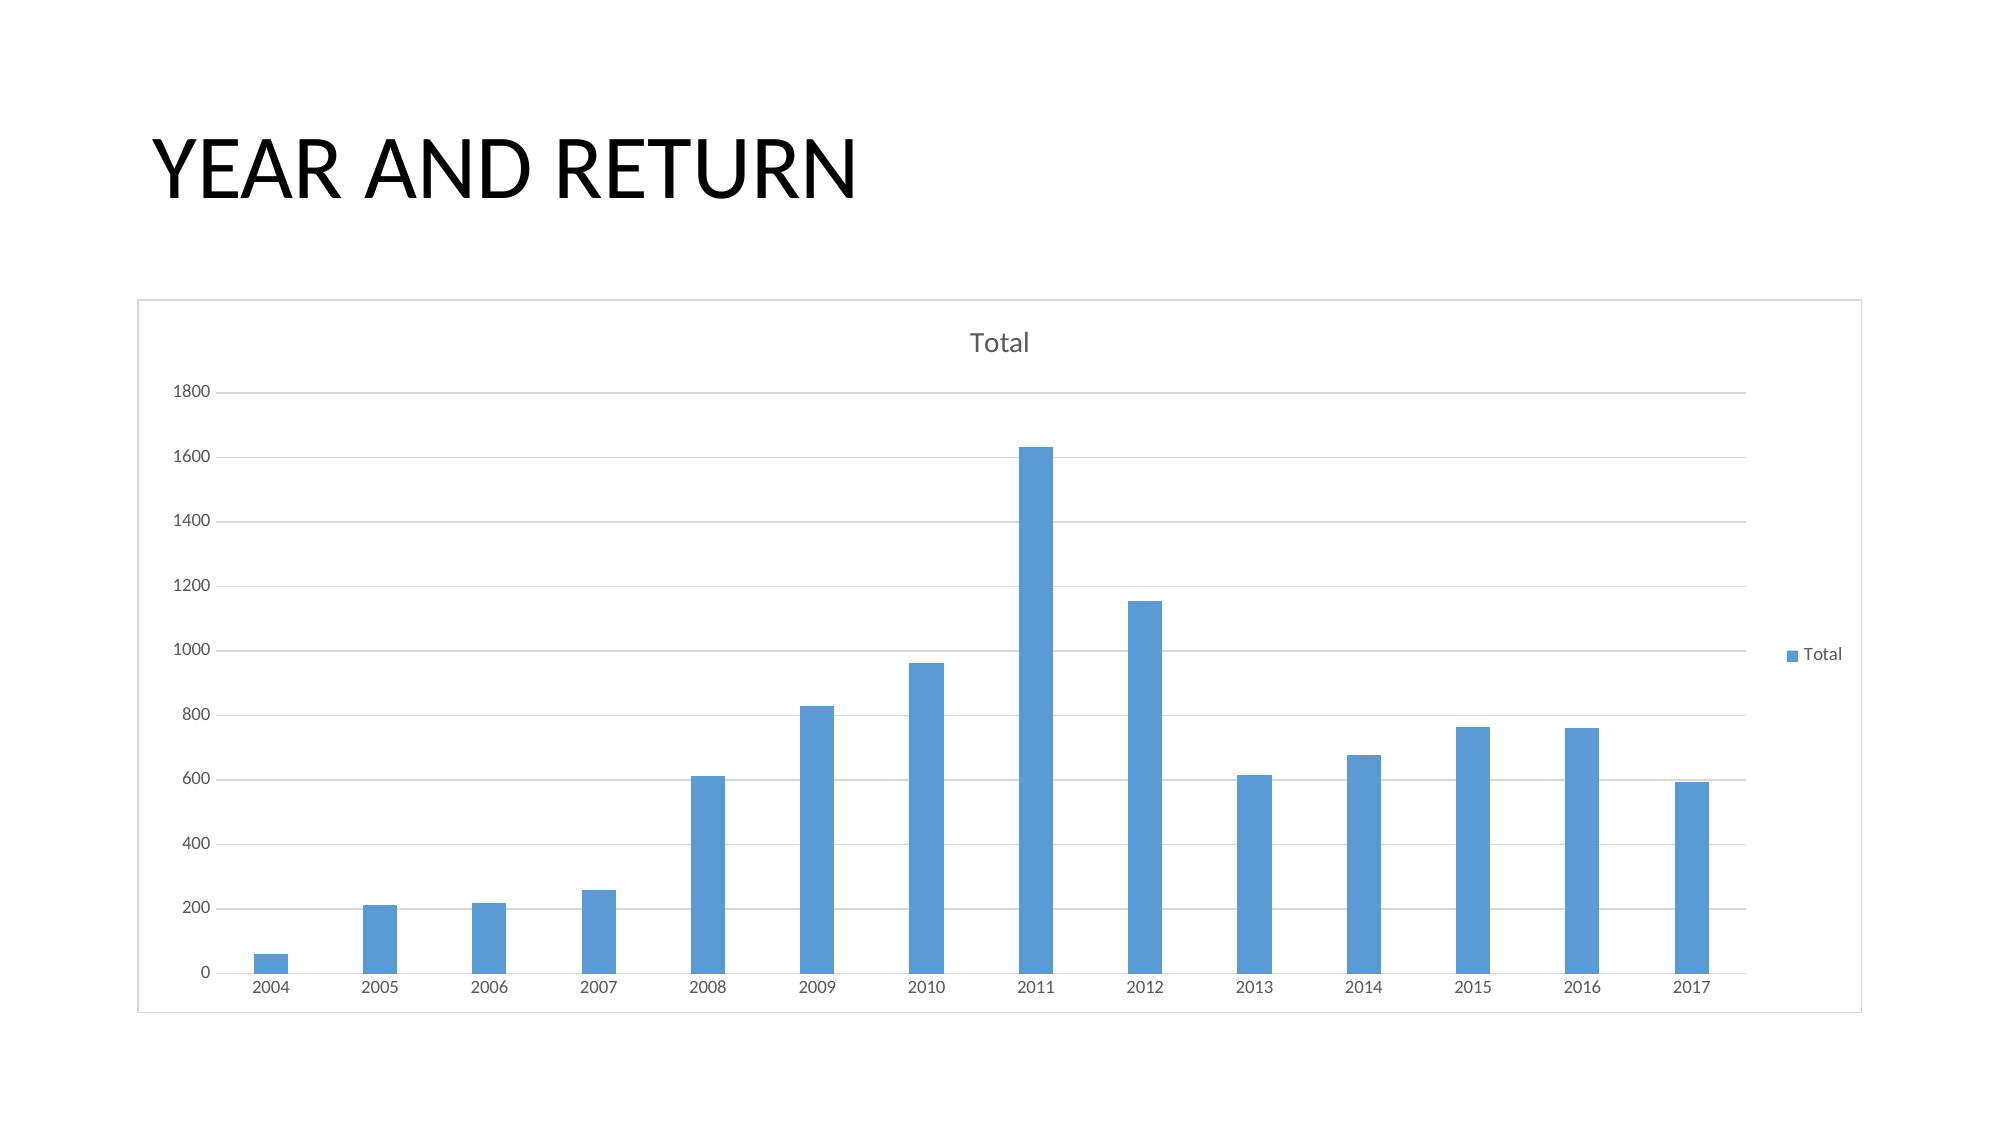

# YEAR AND RETURN

### Chart:

| Category | Total |
|---|---|
| 2004 | 62.0 |
| 2005 | 212.0 |
| 2006 | 218.0 |
| 2007 | 259.0 |
| 2008 | 614.0 |
| 2009 | 831.0 |
| 2010 | 964.0 |
| 2011 | 1632.0 |
| 2012 | 1156.0 |
| 2013 | 616.0 |
| 2014 | 678.0 |
| 2015 | 765.0 |
| 2016 | 763.0 |
| 2017 | 594.0 |